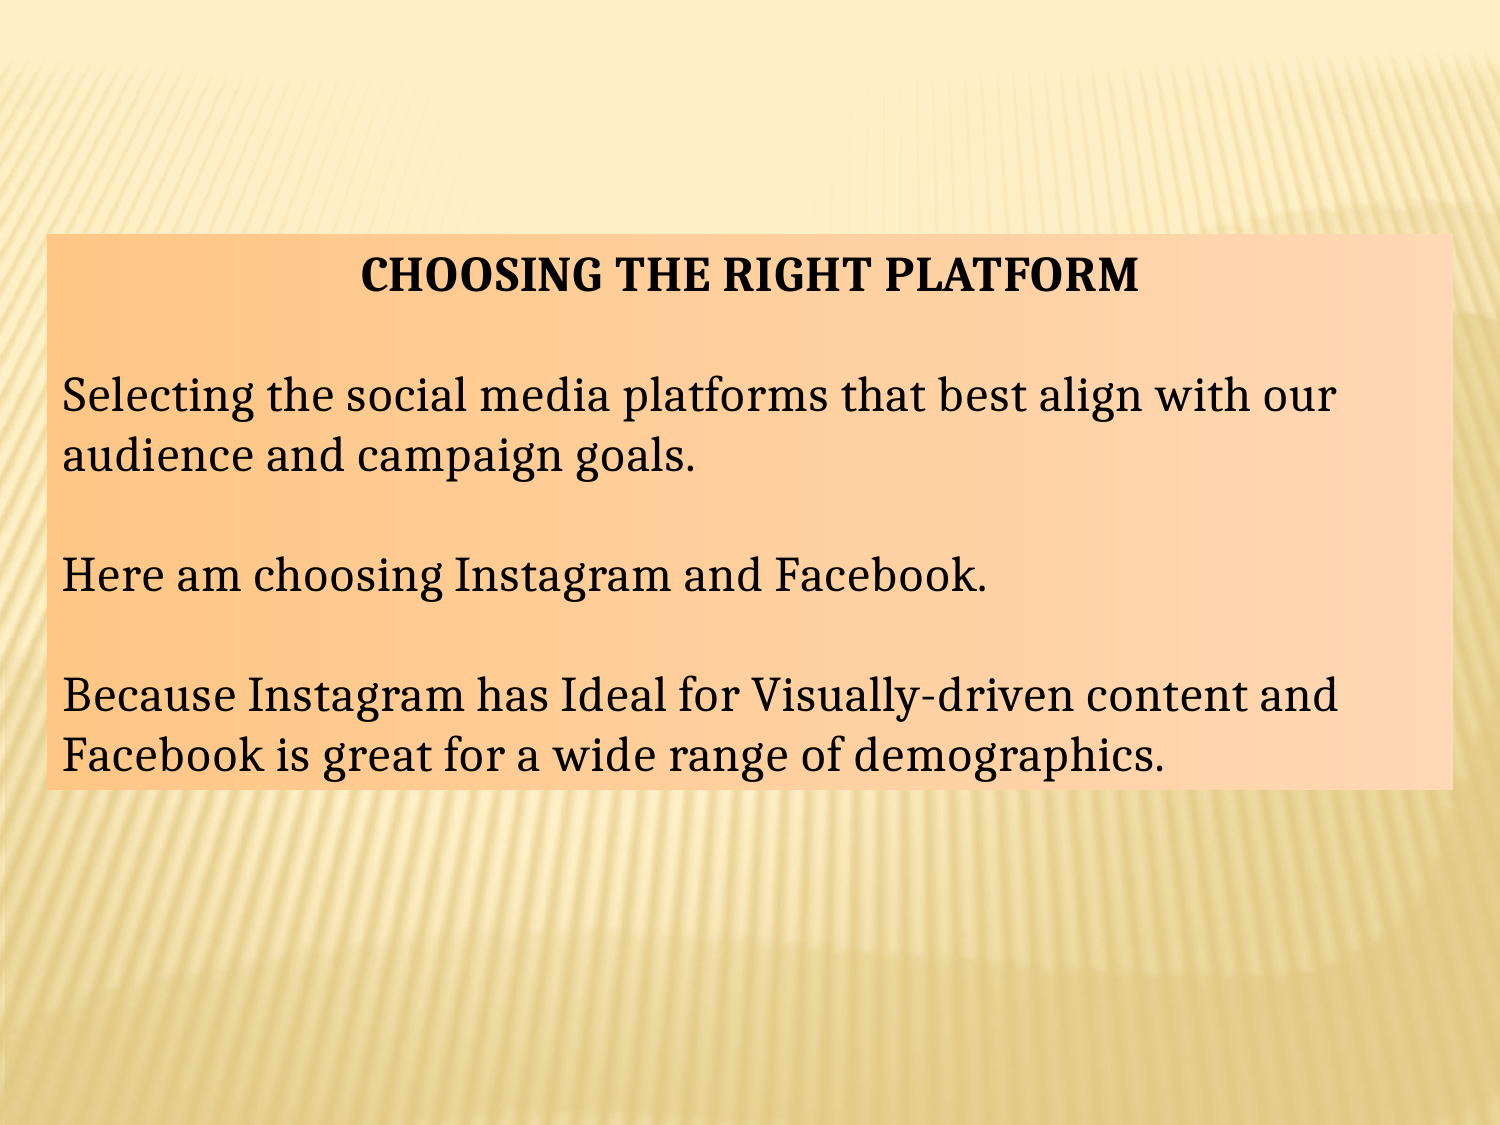

CHOOSING THE RIGHT PLATFORM

Selecting the social media platforms that best align with our audience and campaign goals.

Here am choosing Instagram and Facebook.

Because Instagram has Ideal for Visually-driven content and Facebook is great for a wide range of demographics.